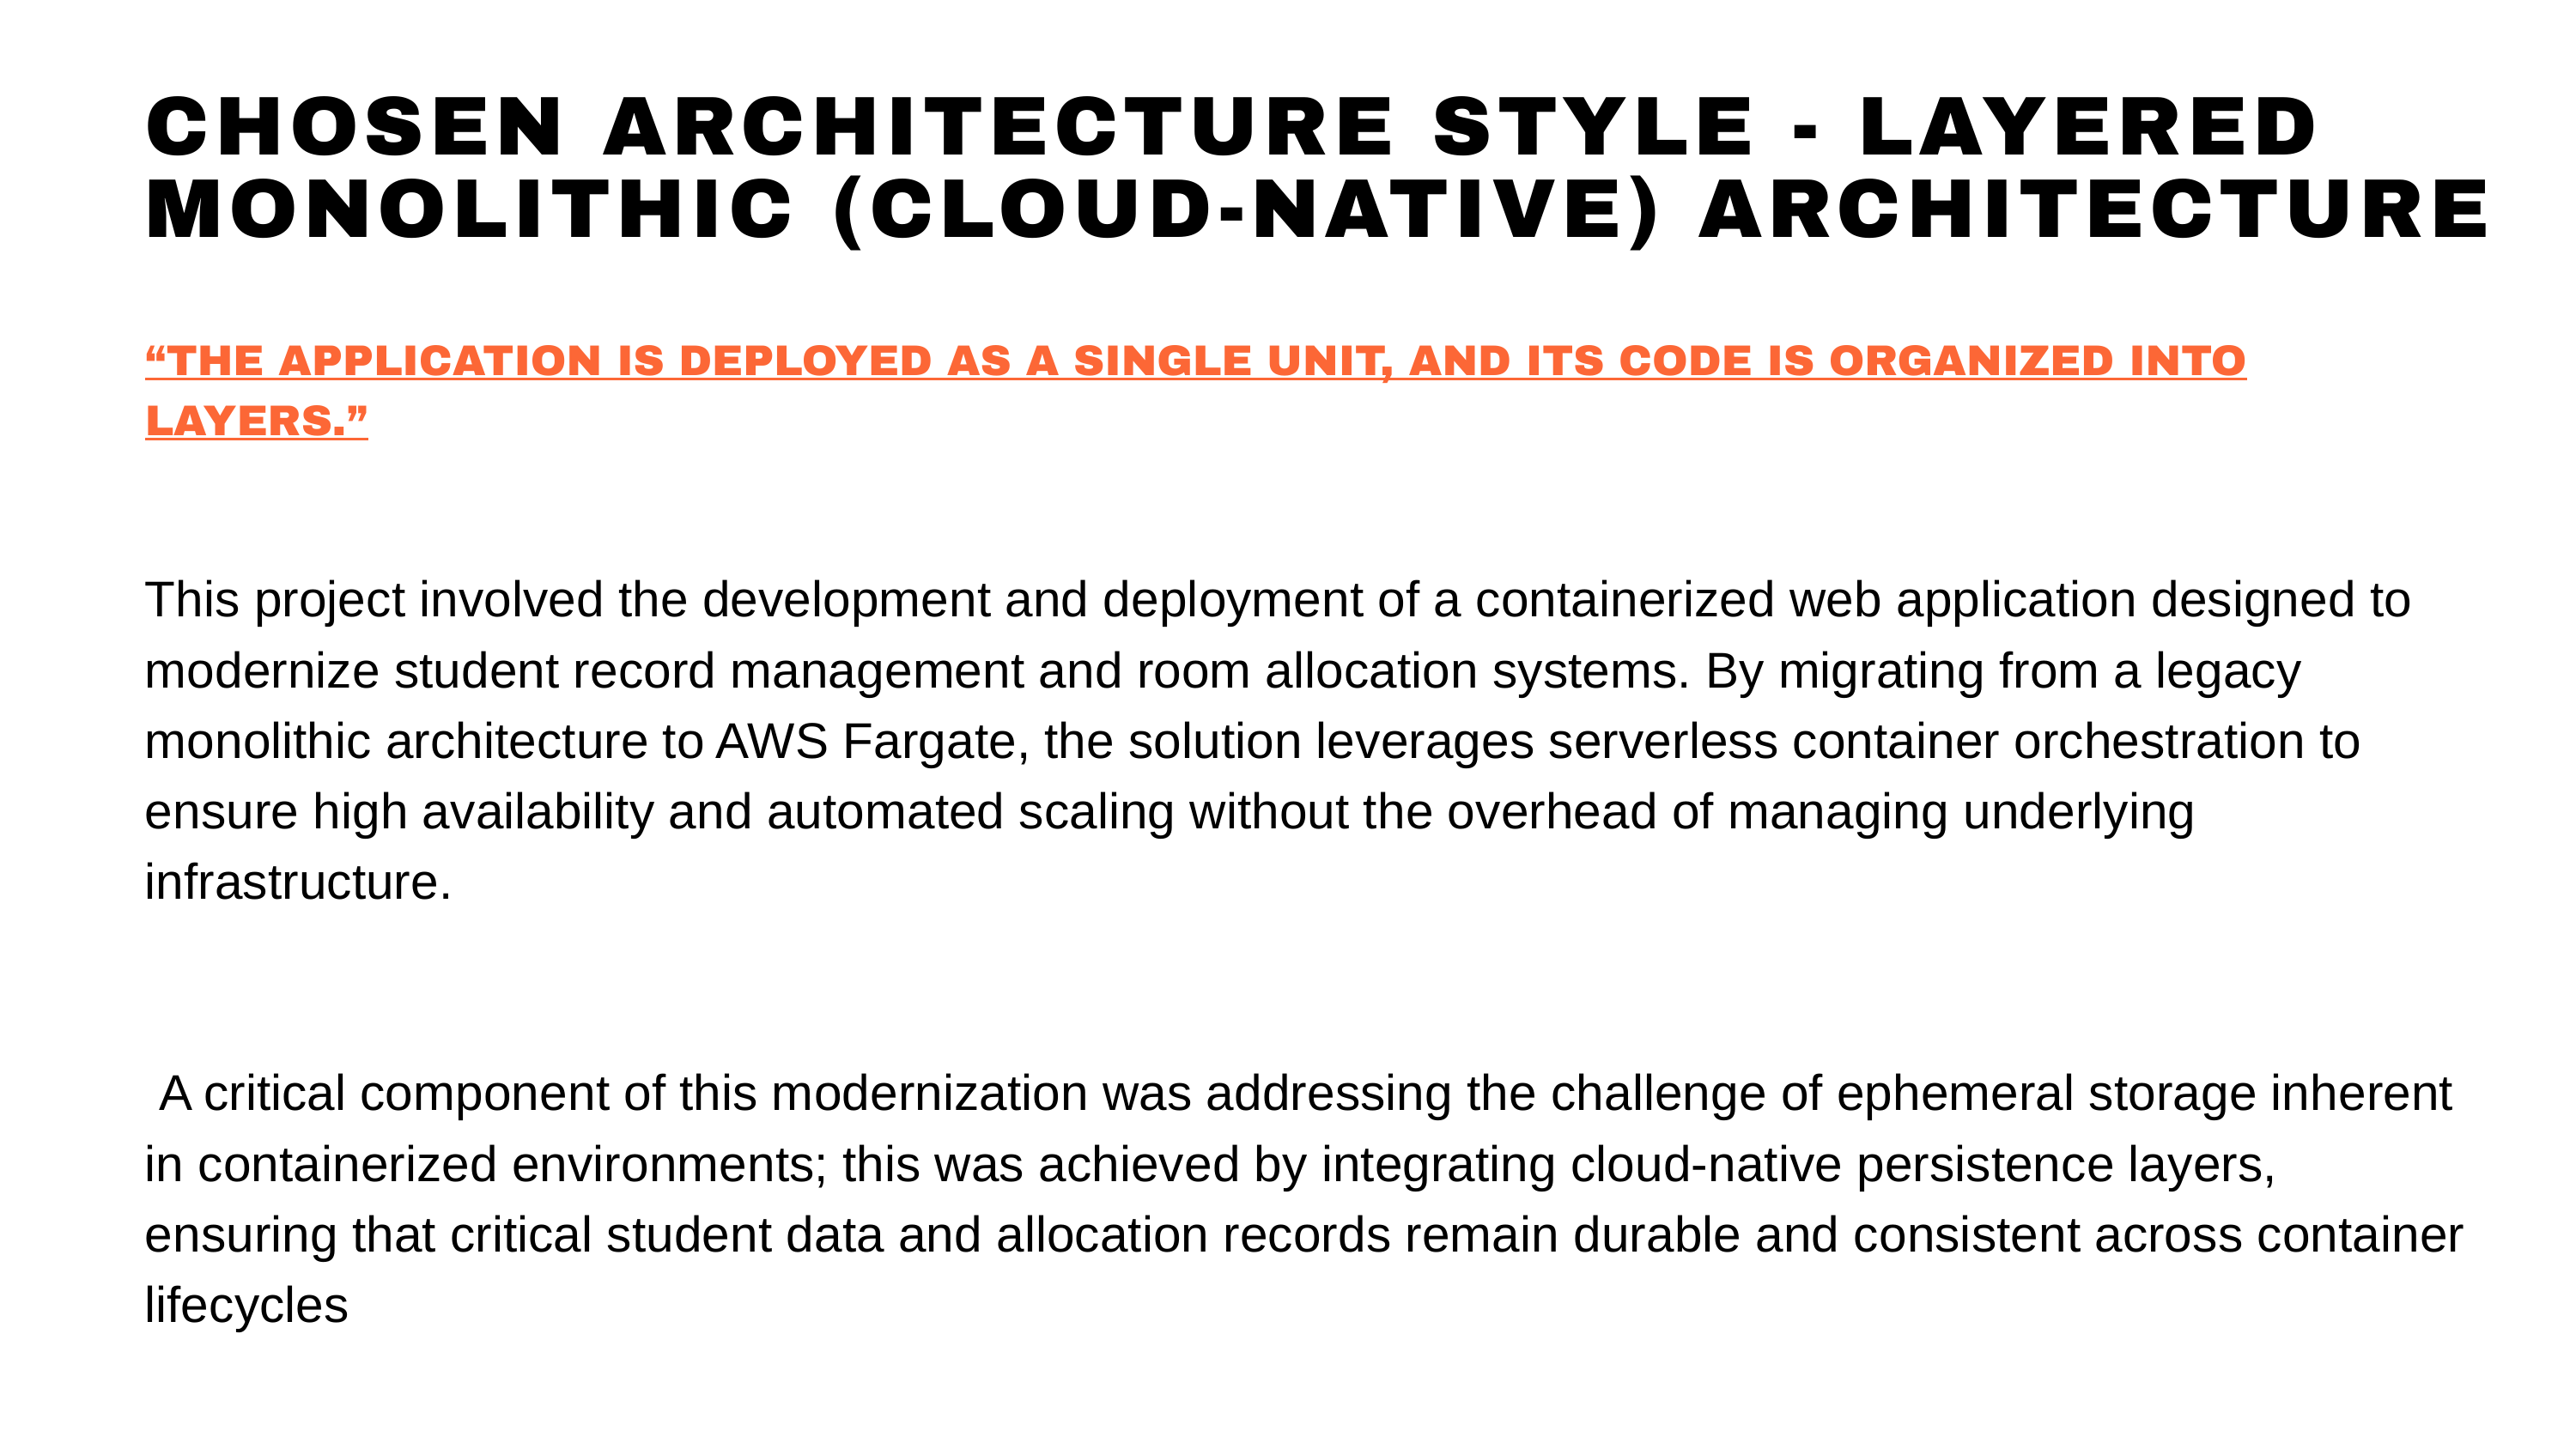

CHOSEN ARCHITECTURE STYLE - LAYERED MONOLITHIC (CLOUD-NATIVE) ARCHITECTURE

“THE APPLICATION IS DEPLOYED AS A SINGLE UNIT, AND ITS CODE IS ORGANIZED INTO LAYERS.”

This project involved the development and deployment of a containerized web application designed to modernize student record management and room allocation systems. By migrating from a legacy monolithic architecture to AWS Fargate, the solution leverages serverless container orchestration to ensure high availability and automated scaling without the overhead of managing underlying infrastructure.

 A critical component of this modernization was addressing the challenge of ephemeral storage inherent in containerized environments; this was achieved by integrating cloud-native persistence layers, ensuring that critical student data and allocation records remain durable and consistent across container lifecycles